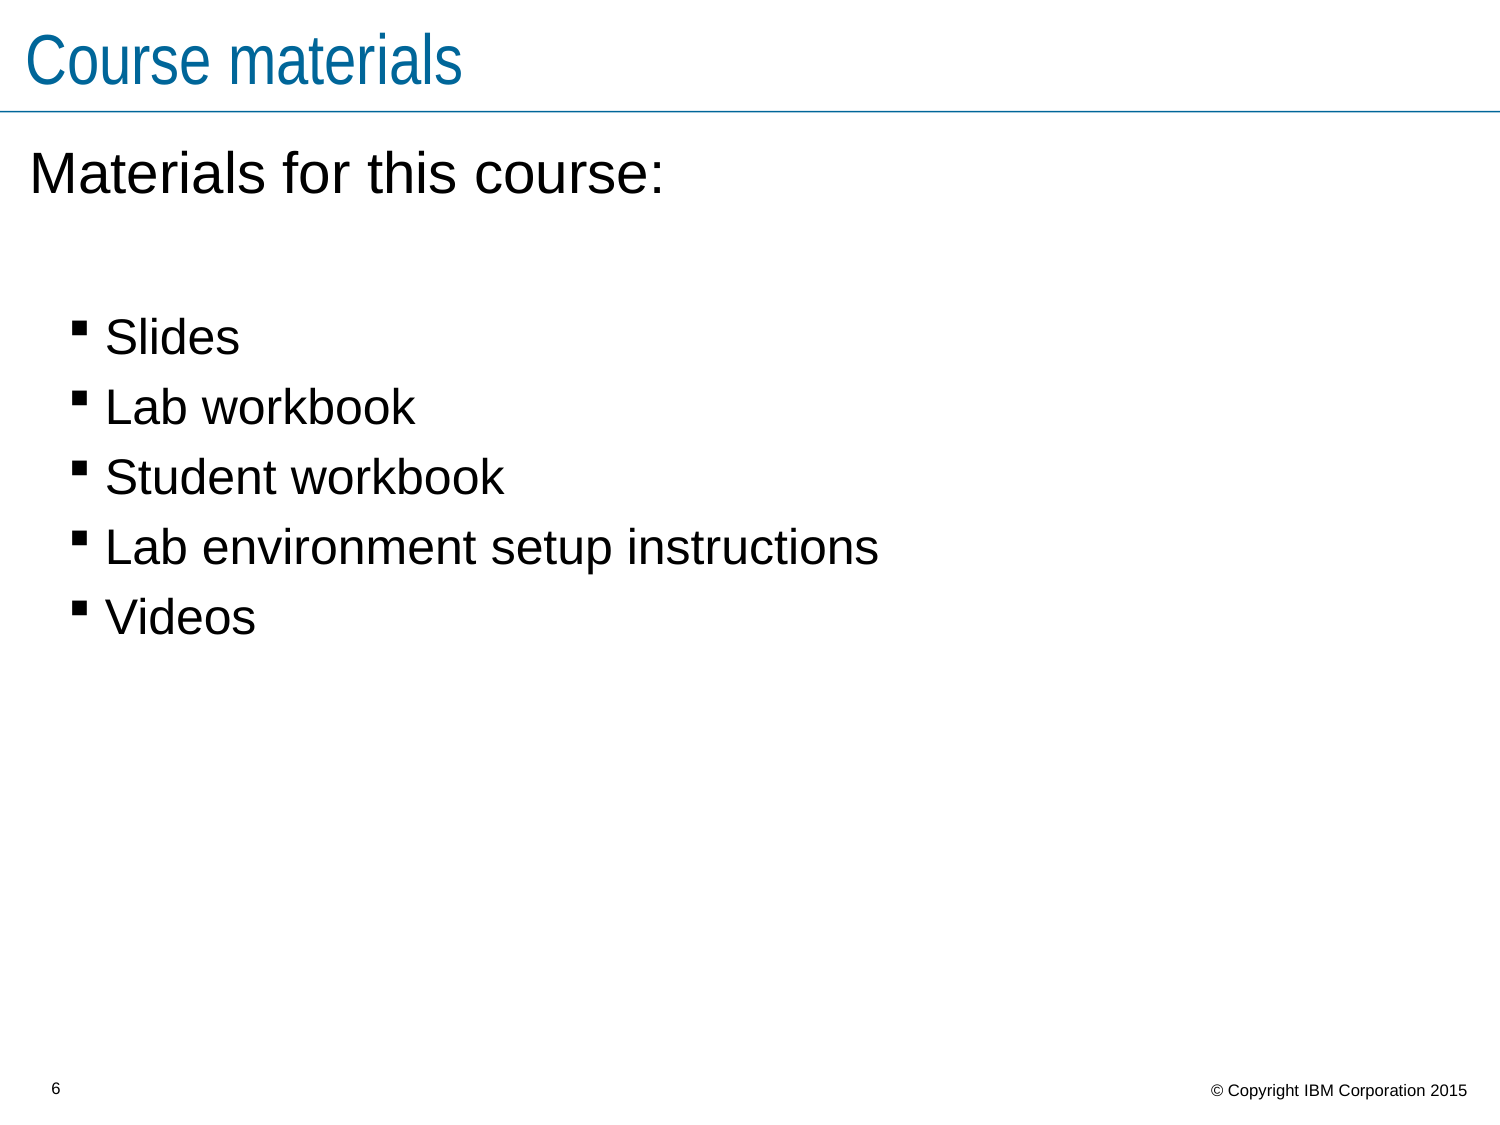

# Course materials
Materials for this course:

Slides
Lab workbook
Student workbook
Lab environment setup instructions
Videos